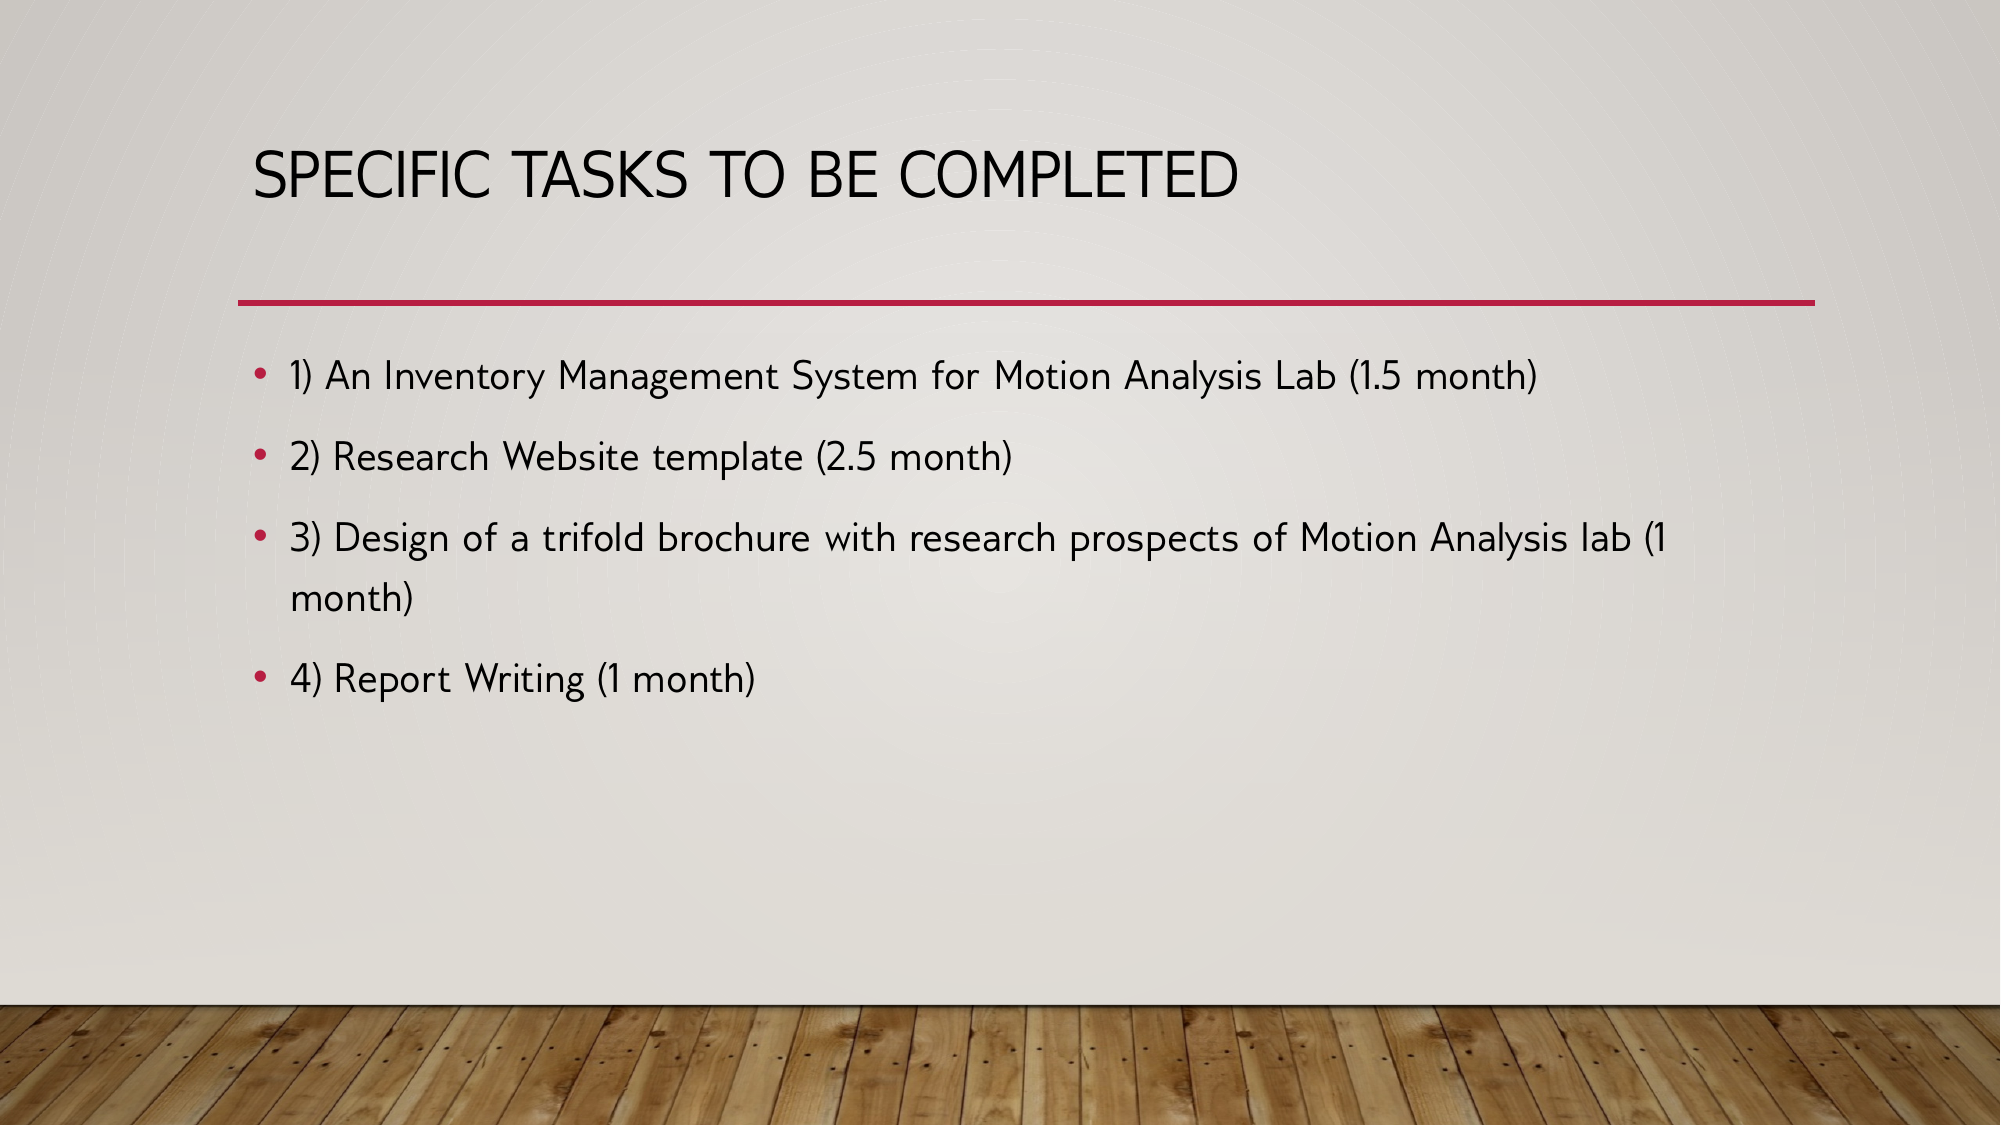

# Specific tasks to be completed
1) An Inventory Management System for Motion Analysis Lab (1.5 month)
2) Research Website template (2.5 month)
3) Design of a trifold brochure with research prospects of Motion Analysis lab (1 month)
4) Report Writing (1 month)